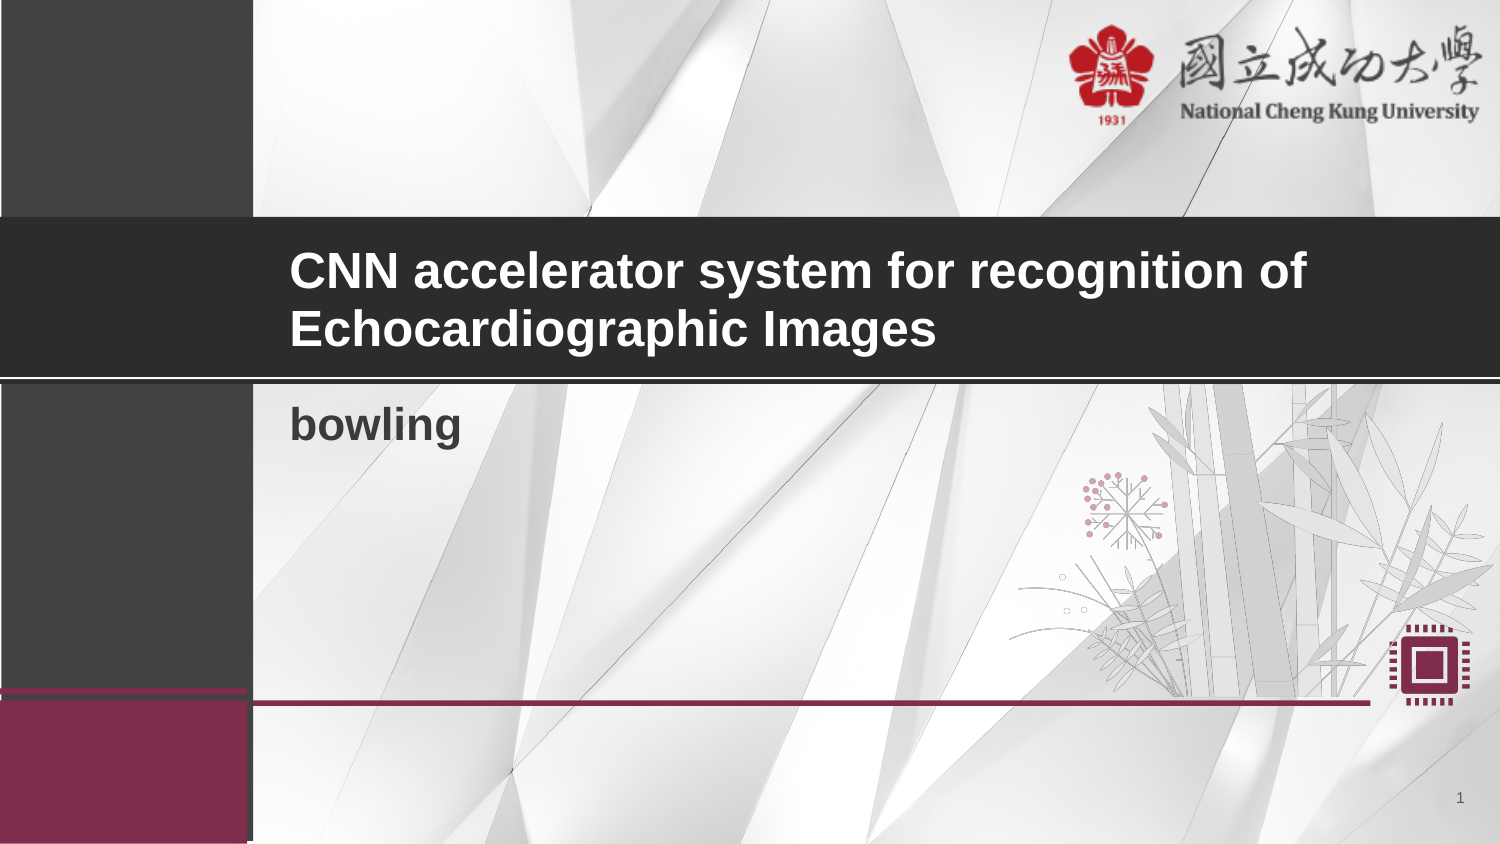

CNN accelerator system for recognition of Echocardiographic Images
bowling

1